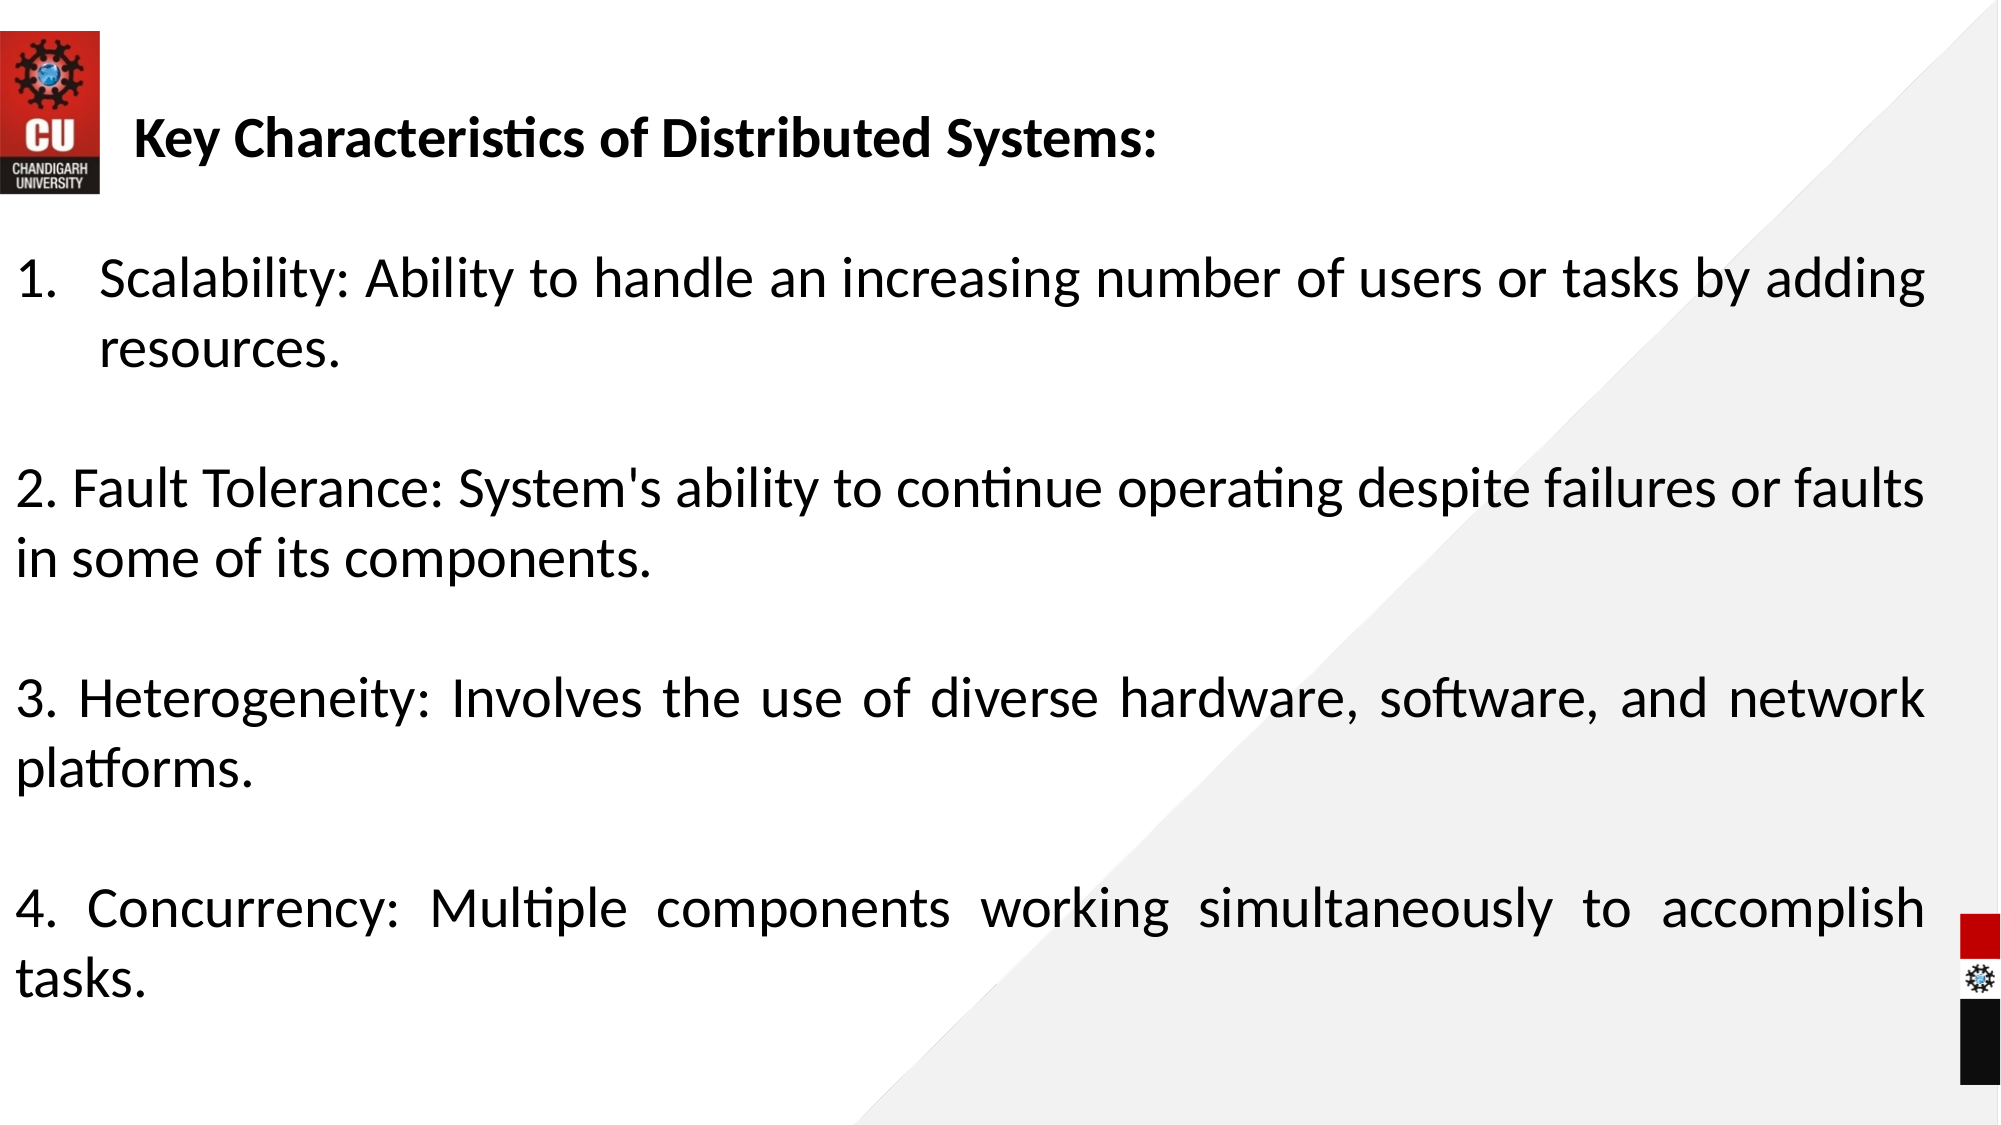

Key Characteristics of Distributed Systems:

Scalability: Ability to handle an increasing number of users or tasks by adding resources.

2. Fault Tolerance: System's ability to continue operating despite failures or faults in some of its components.

3. Heterogeneity: Involves the use of diverse hardware, software, and network platforms.

4. Concurrency: Multiple components working simultaneously to accomplish tasks.
14